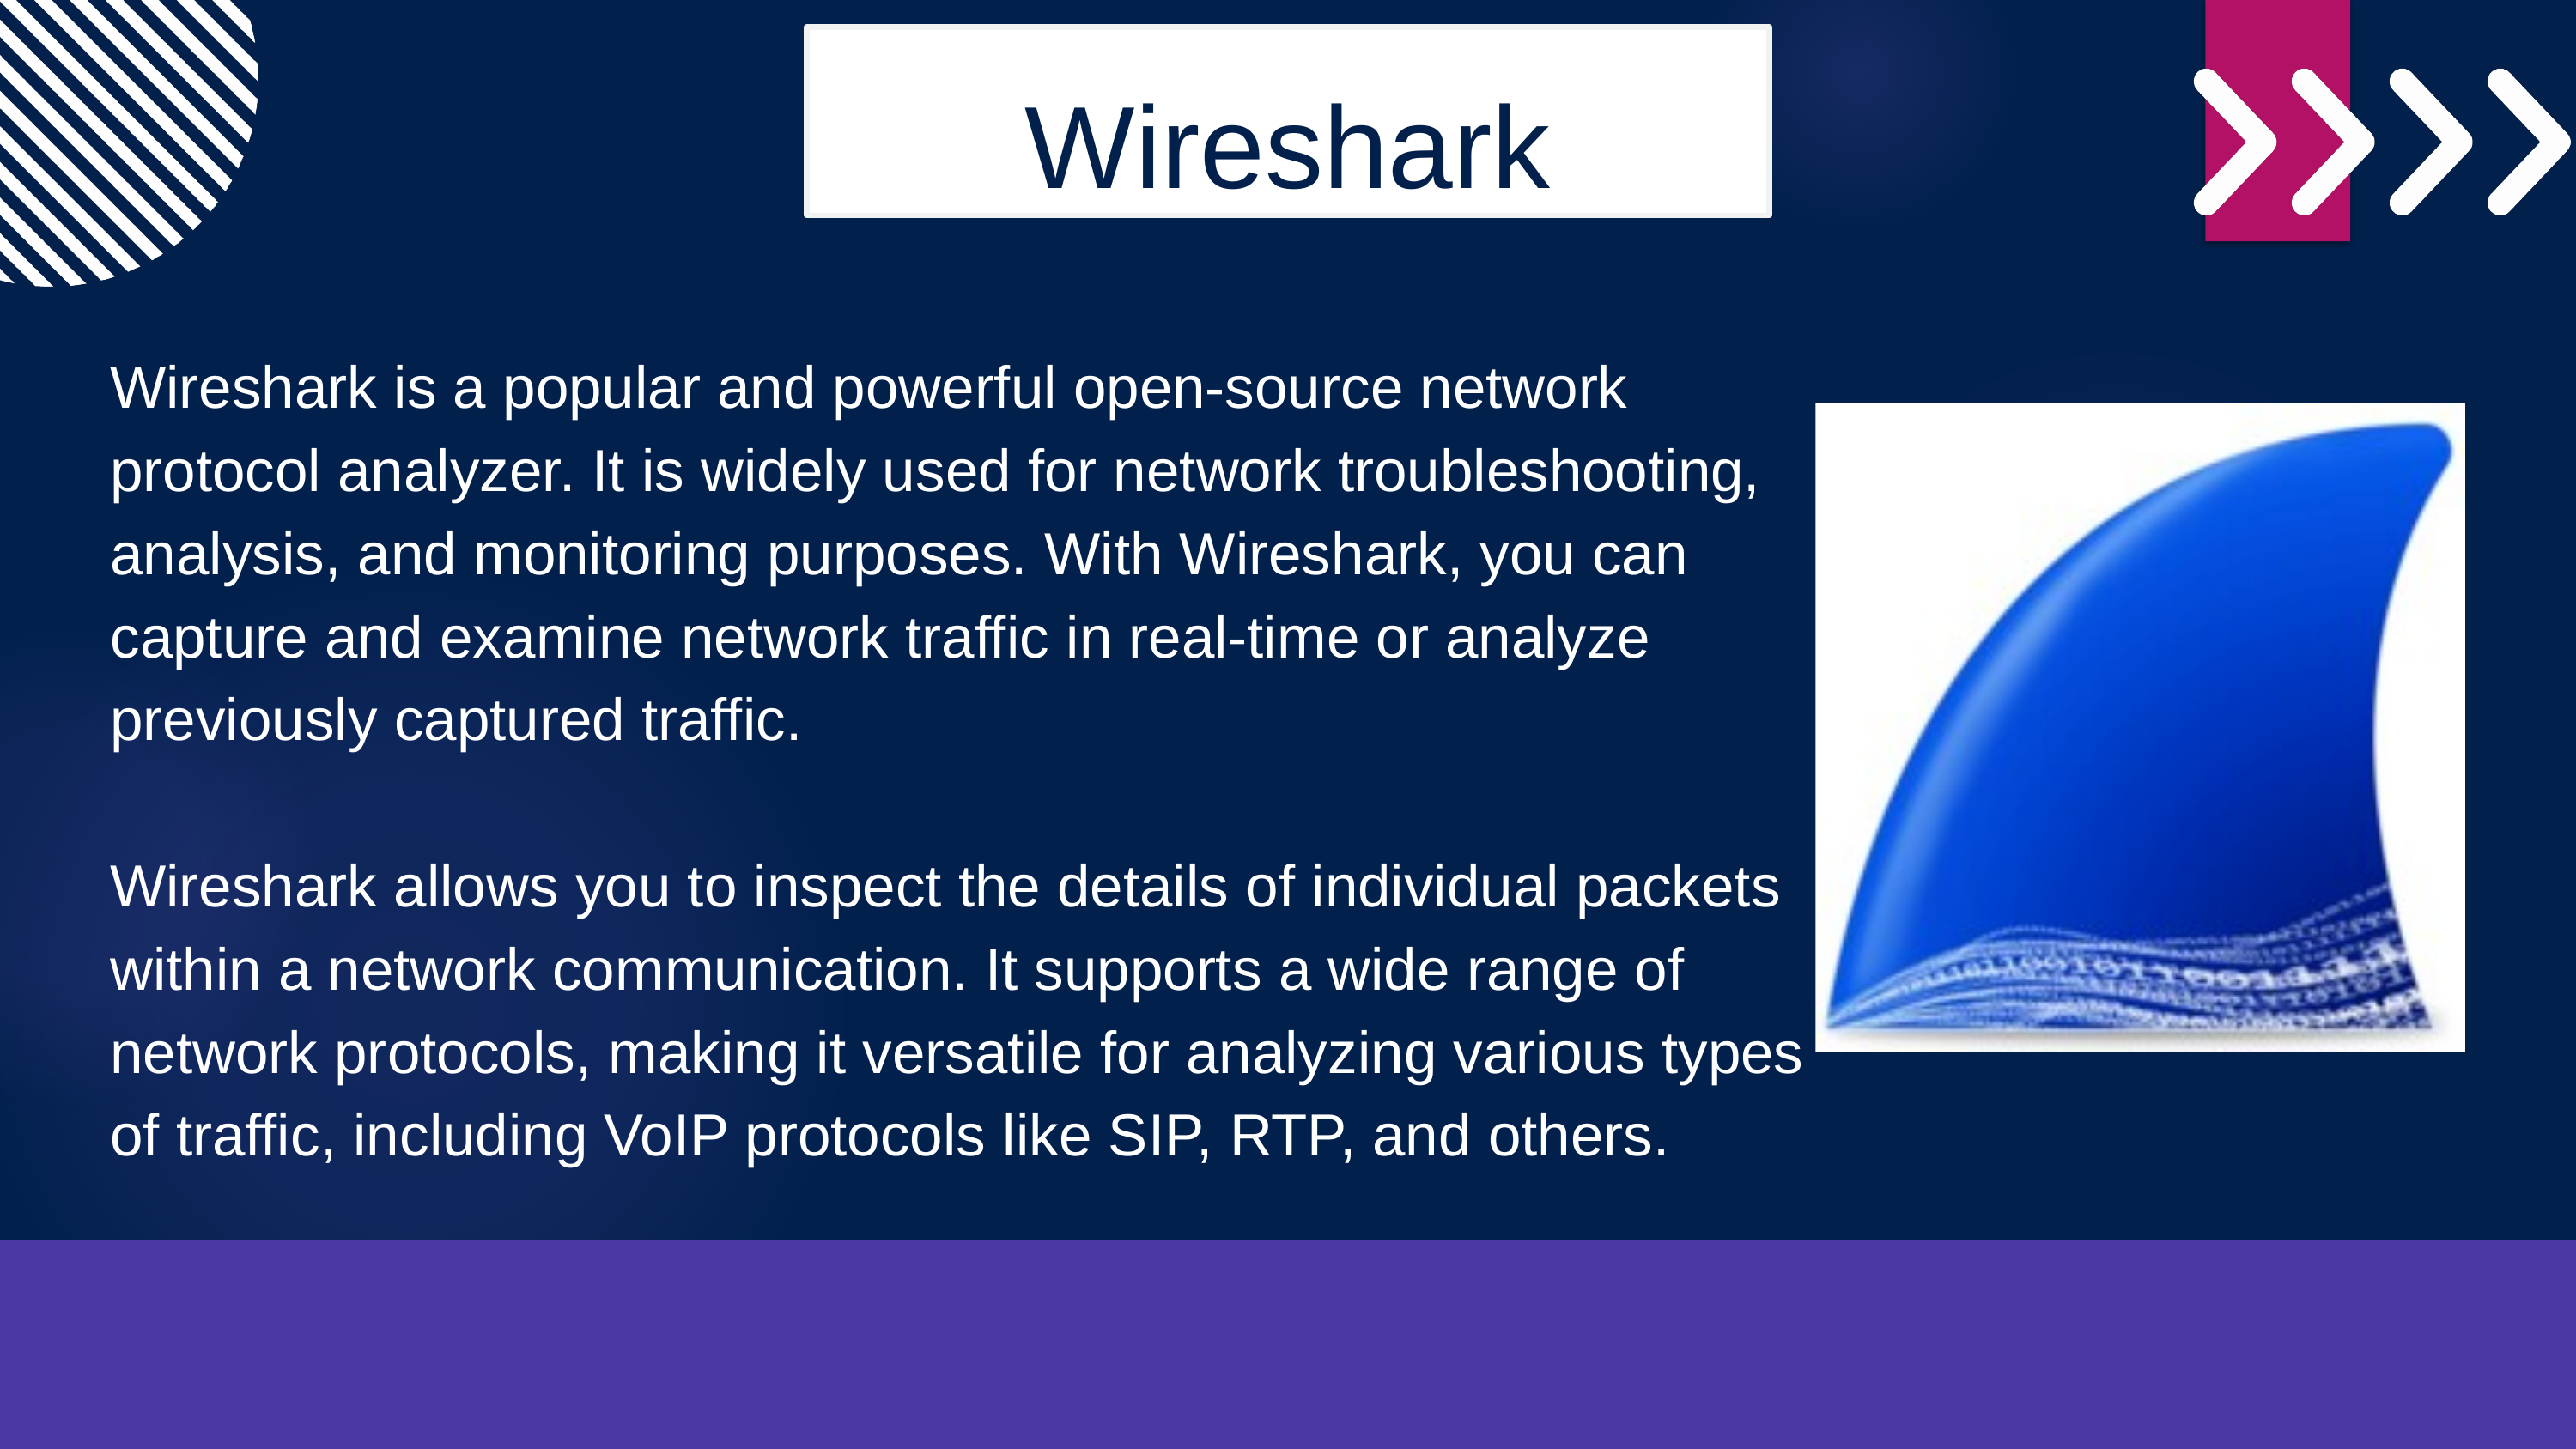

Wireshark

Wireshark is a popular and powerful open-source network protocol analyzer. It is widely used for network troubleshooting, analysis, and monitoring purposes. With Wireshark, you can capture and examine network traffic in real-time or analyze previously captured traffic.

Wireshark allows you to inspect the details of individual packets within a network communication. It supports a wide range of network protocols, making it versatile for analyzing various types of traffic, including VoIP protocols like SIP, RTP, and others.